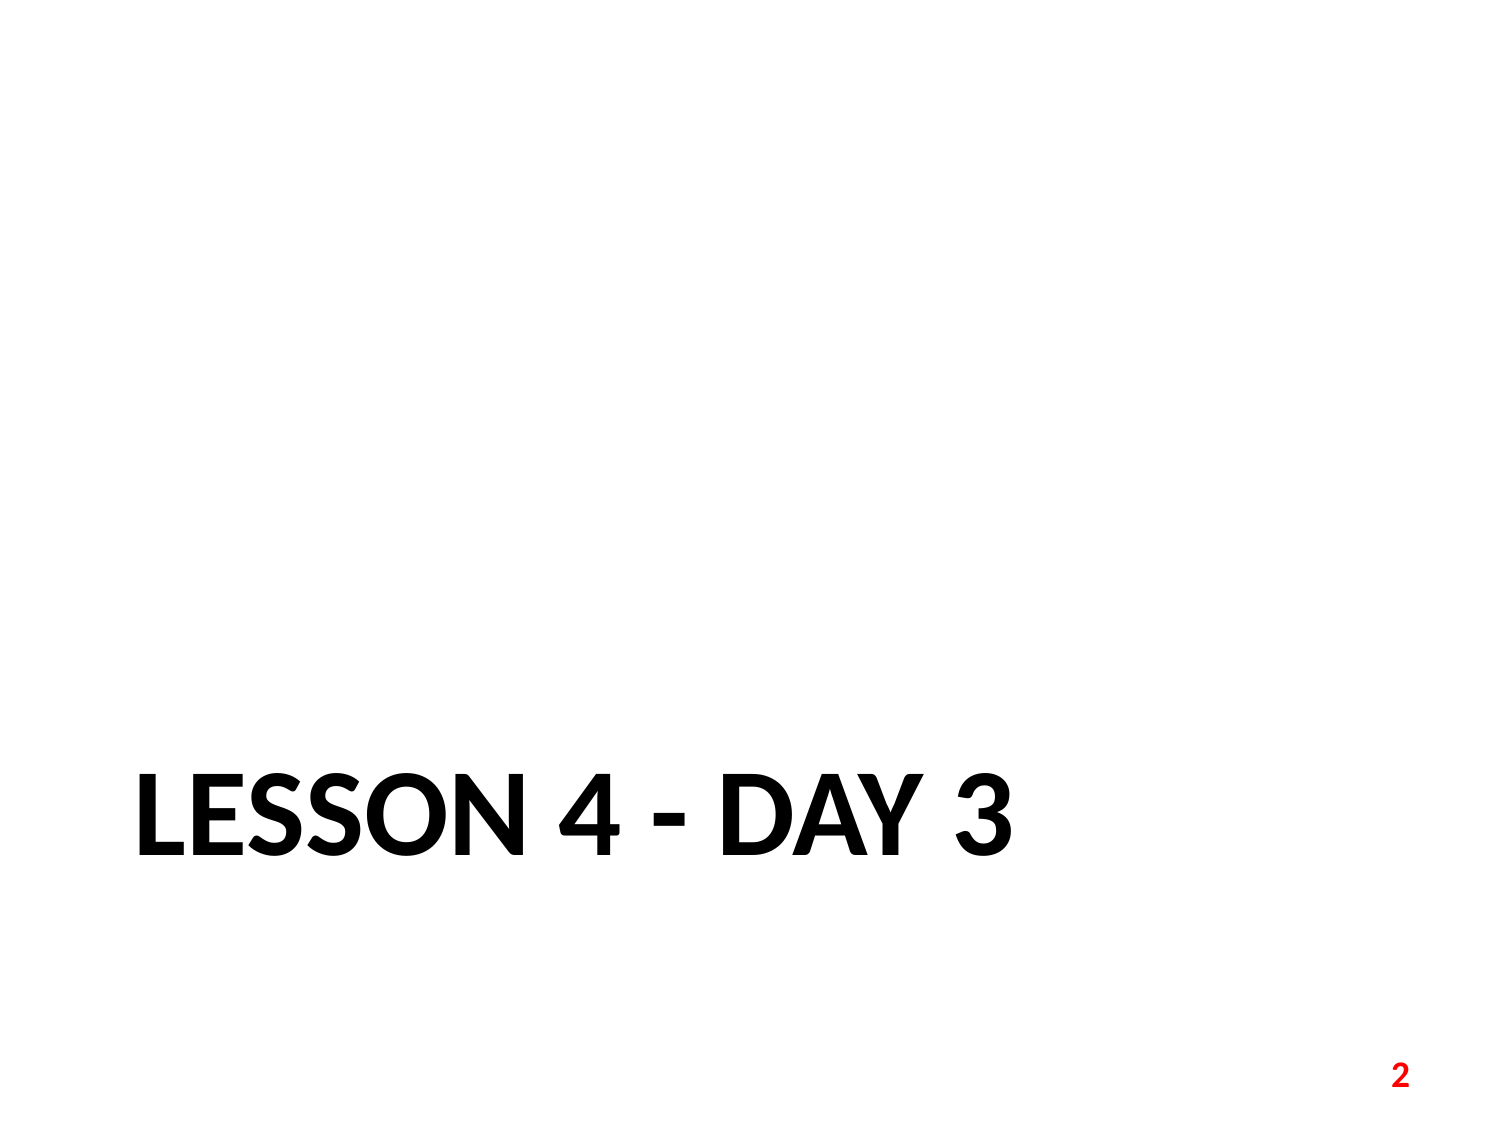

# LESSON 4 - DAY 3
2